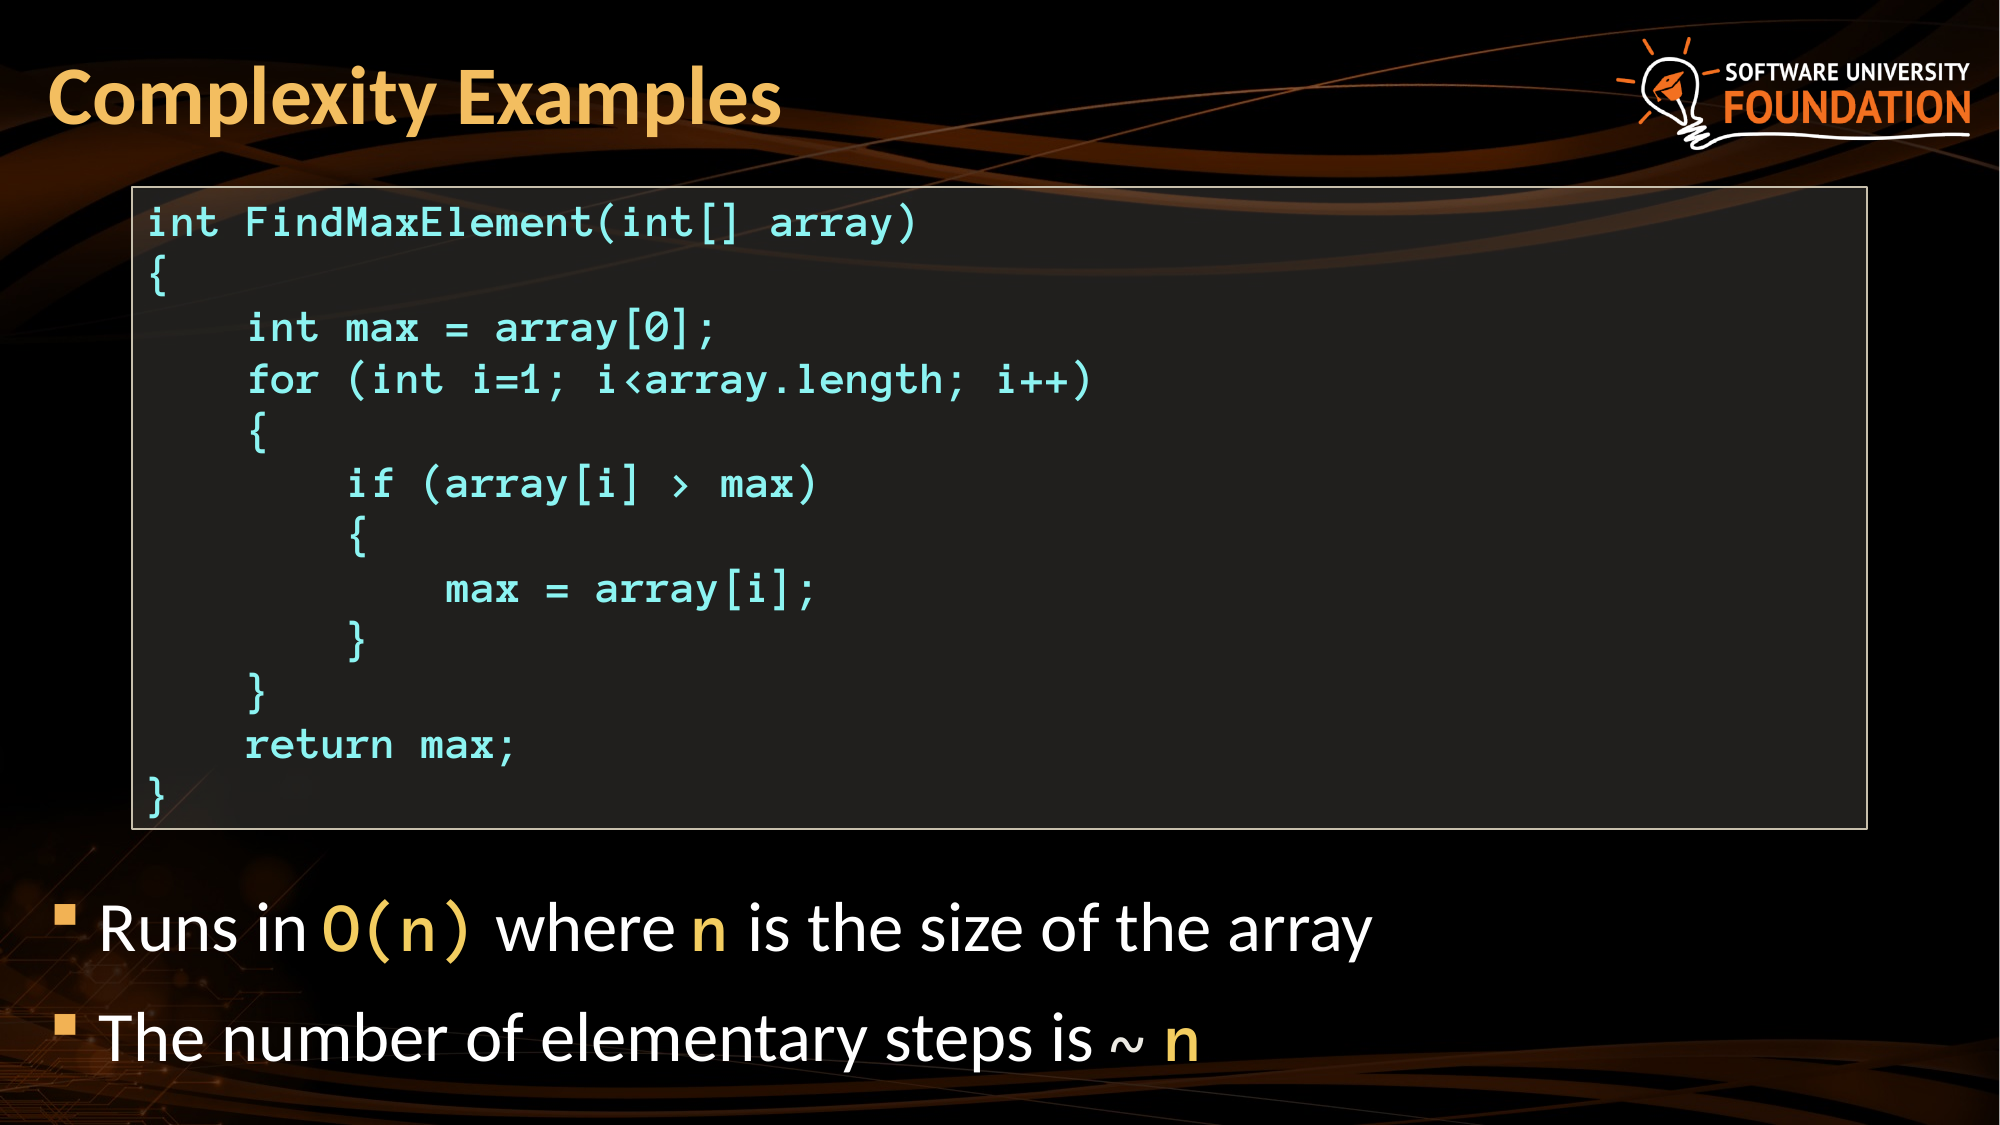

# Complexity Examples
int FindMaxElement(int[] array)
{
    int max = array[0];
    for (int i=1; i<array.length; i++)
    {
        if (array[i] > max)
        {
            max = array[i];
        }
    }
    return max;
}
Runs in O(n) where n is the size of the array
The number of elementary steps is ~ n